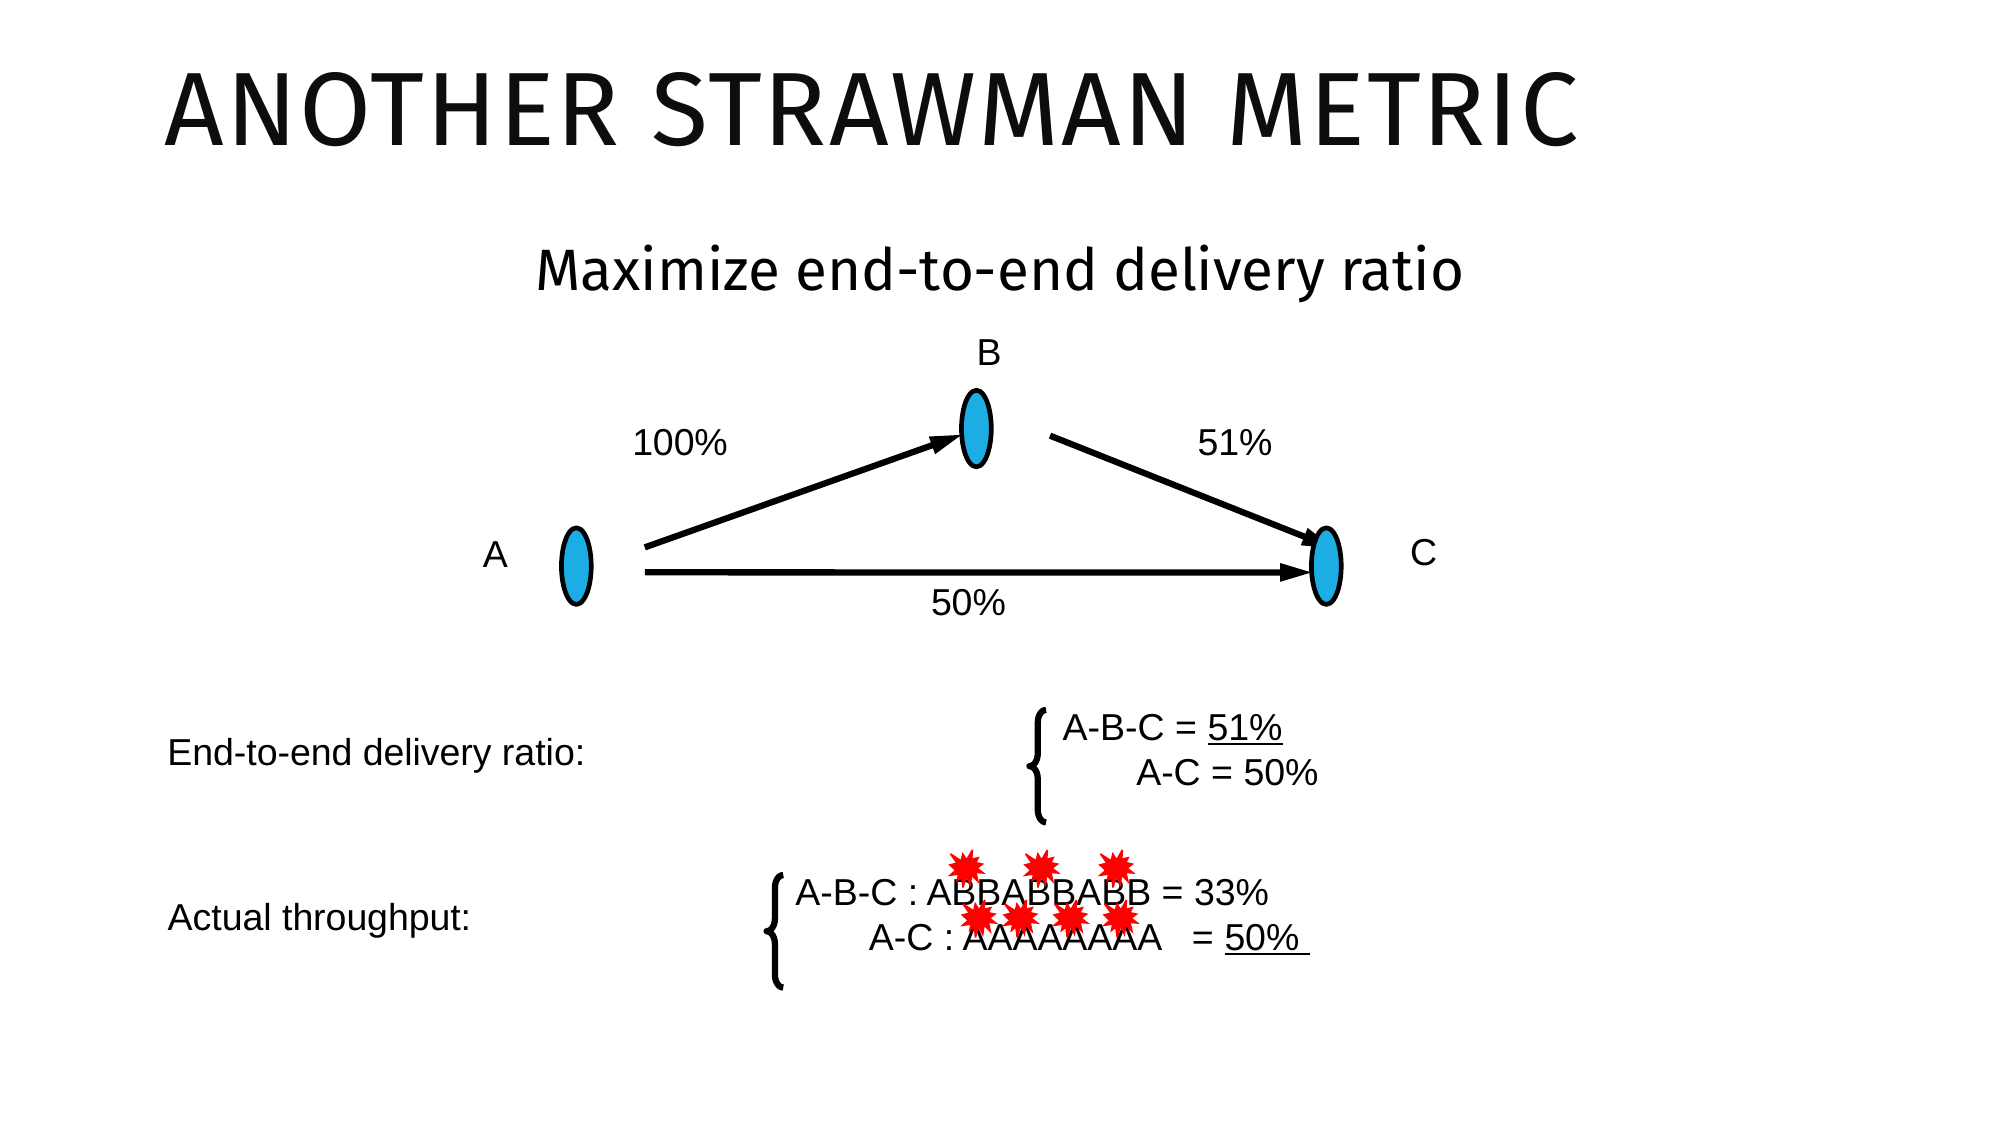

# Another strawman metric
Maximize end-to-end delivery ratio
B

100%
51%

C
A

50%

A-B-C = 51%
       A-C = 50%

End-to-end delivery ratio:

A-B-C : ABBABBABB = 33%
       A-C : AAAAAAAA   = 50%

Actual throughput: